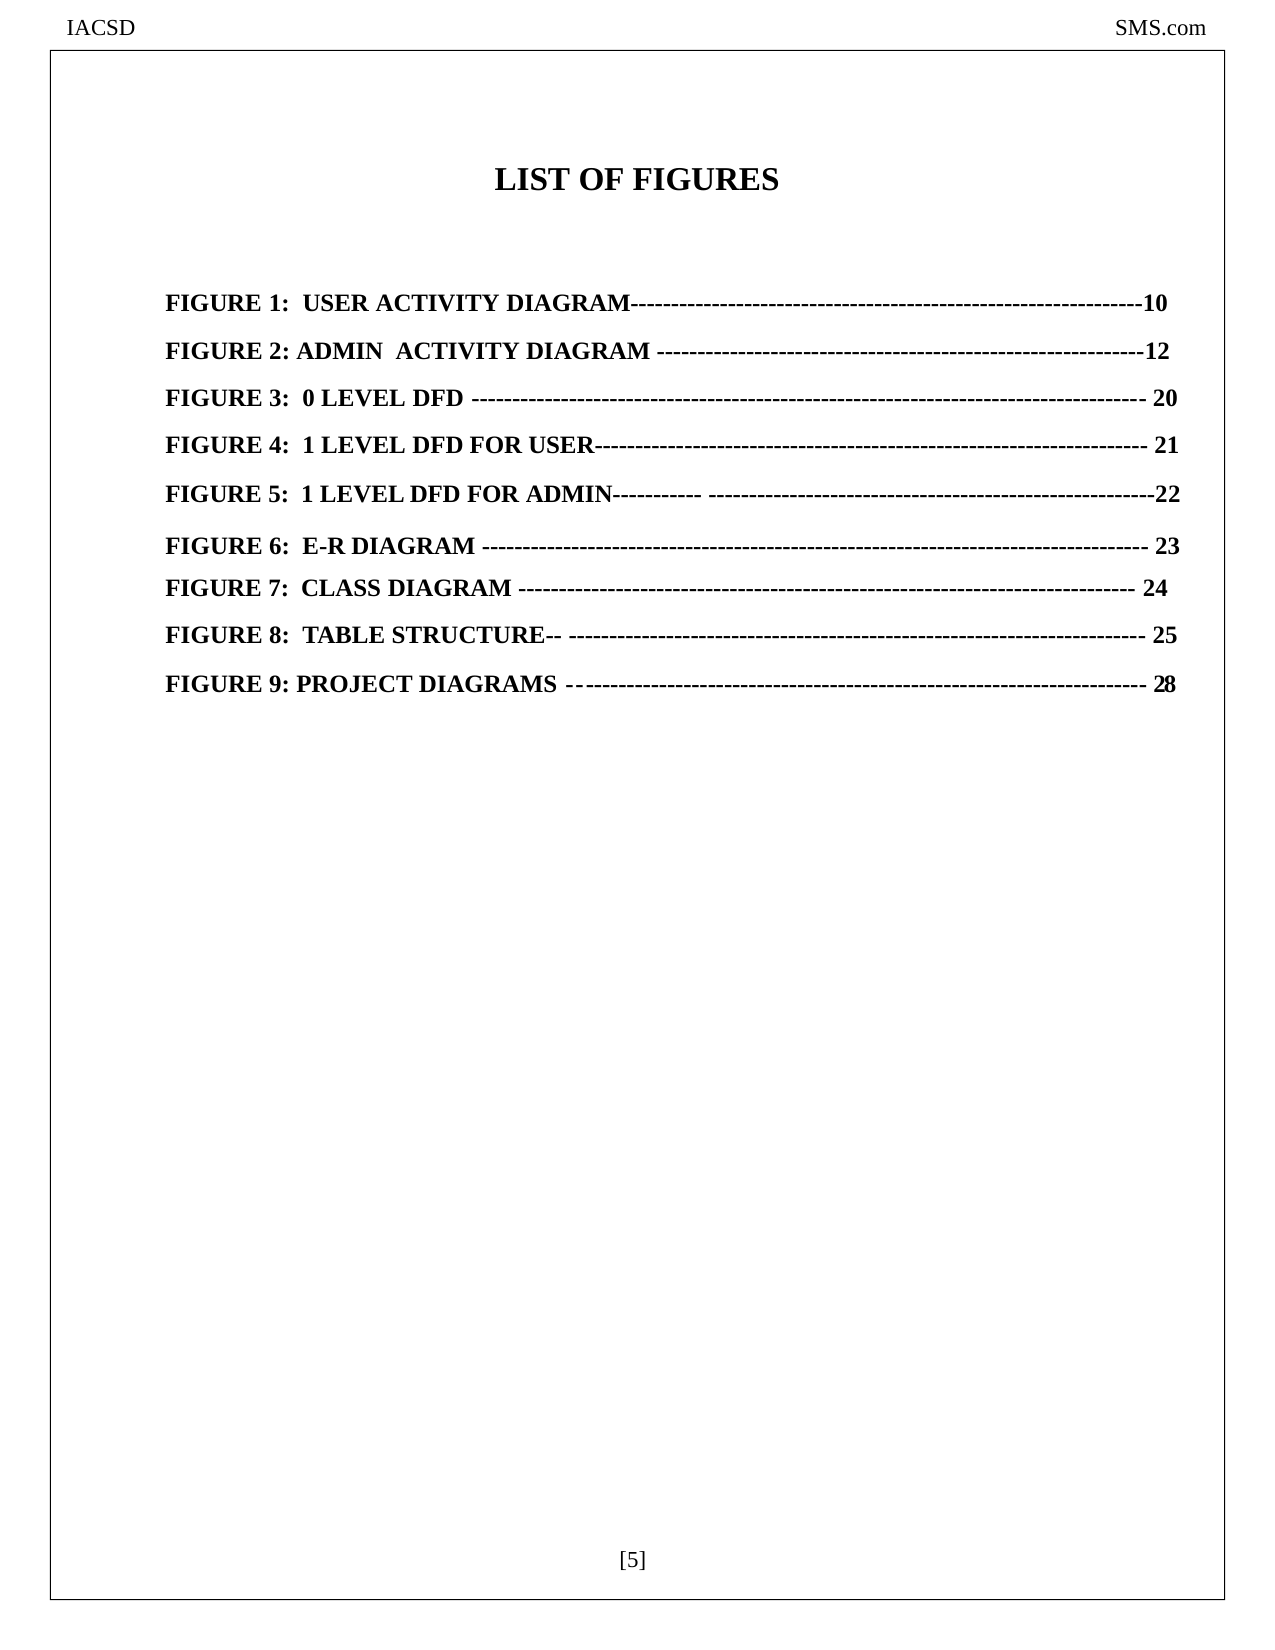

IACSD
SMS.com

LIST OF FIGURES
FIGURE 1: USER ACTIVITY DIAGRAM---------------------------------------------------------------10
FIGURE 2: ADMIN  ACTIVITY DIAGRAM ------------------------------------------------------------12
FIGURE 3:  0 LEVEL DFD ----------------------------------------------------------------------------------- 20
FIGURE 4:  1 LEVEL DFD FOR USER-------------------------------------------------------------------- 21
FIGURE 5: 1 LEVEL DFD FOR ADMIN----------- -------------------------------------------------------22
FIGURE 6:  E-R DIAGRAM ---------------------------------------------------------------------------------- 23
FIGURE 7: CLASS DIAGRAM ---------------------------------------------------------------------------- 24
FIGURE 8:  TABLE STRUCTURE-- ----------------------------------------------------------------------- 25
FIGURE 9: PROJECT DIAGRAMS ----------------------------------------------------------------------- 28
[5]